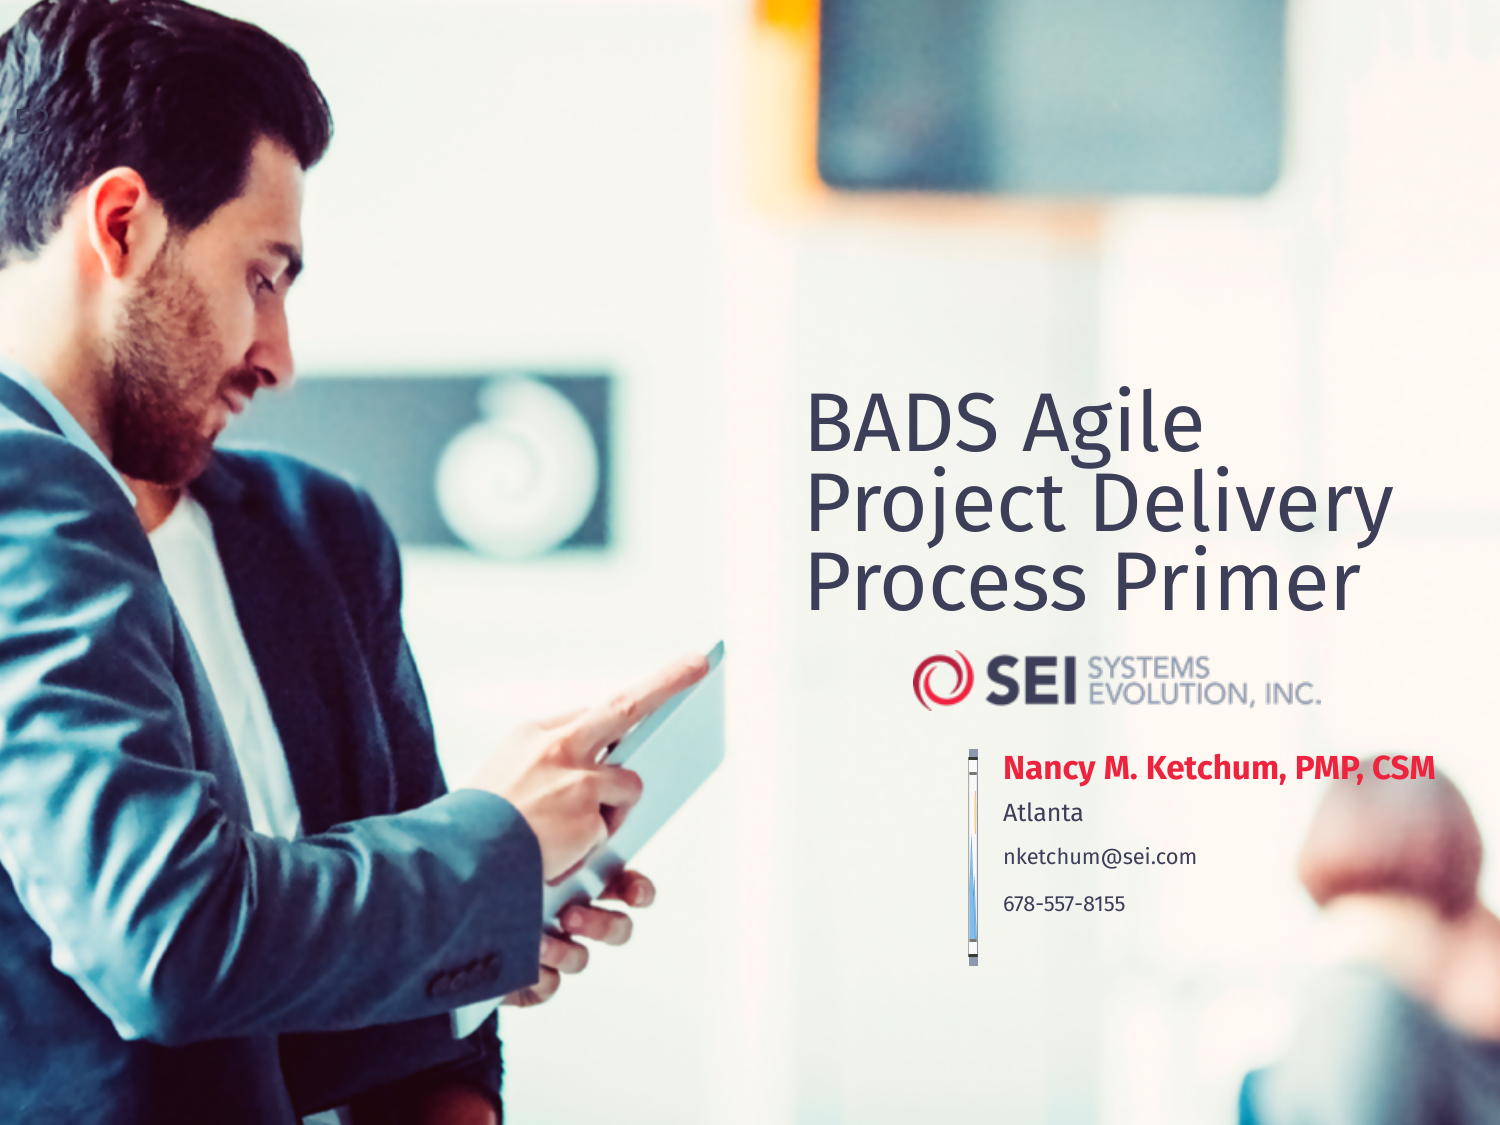

52
BADS Agile Project Delivery Process Primer
Nancy M. Ketchum, PMP, CSM

Atlanta
nketchum@sei.com
678-557-8155